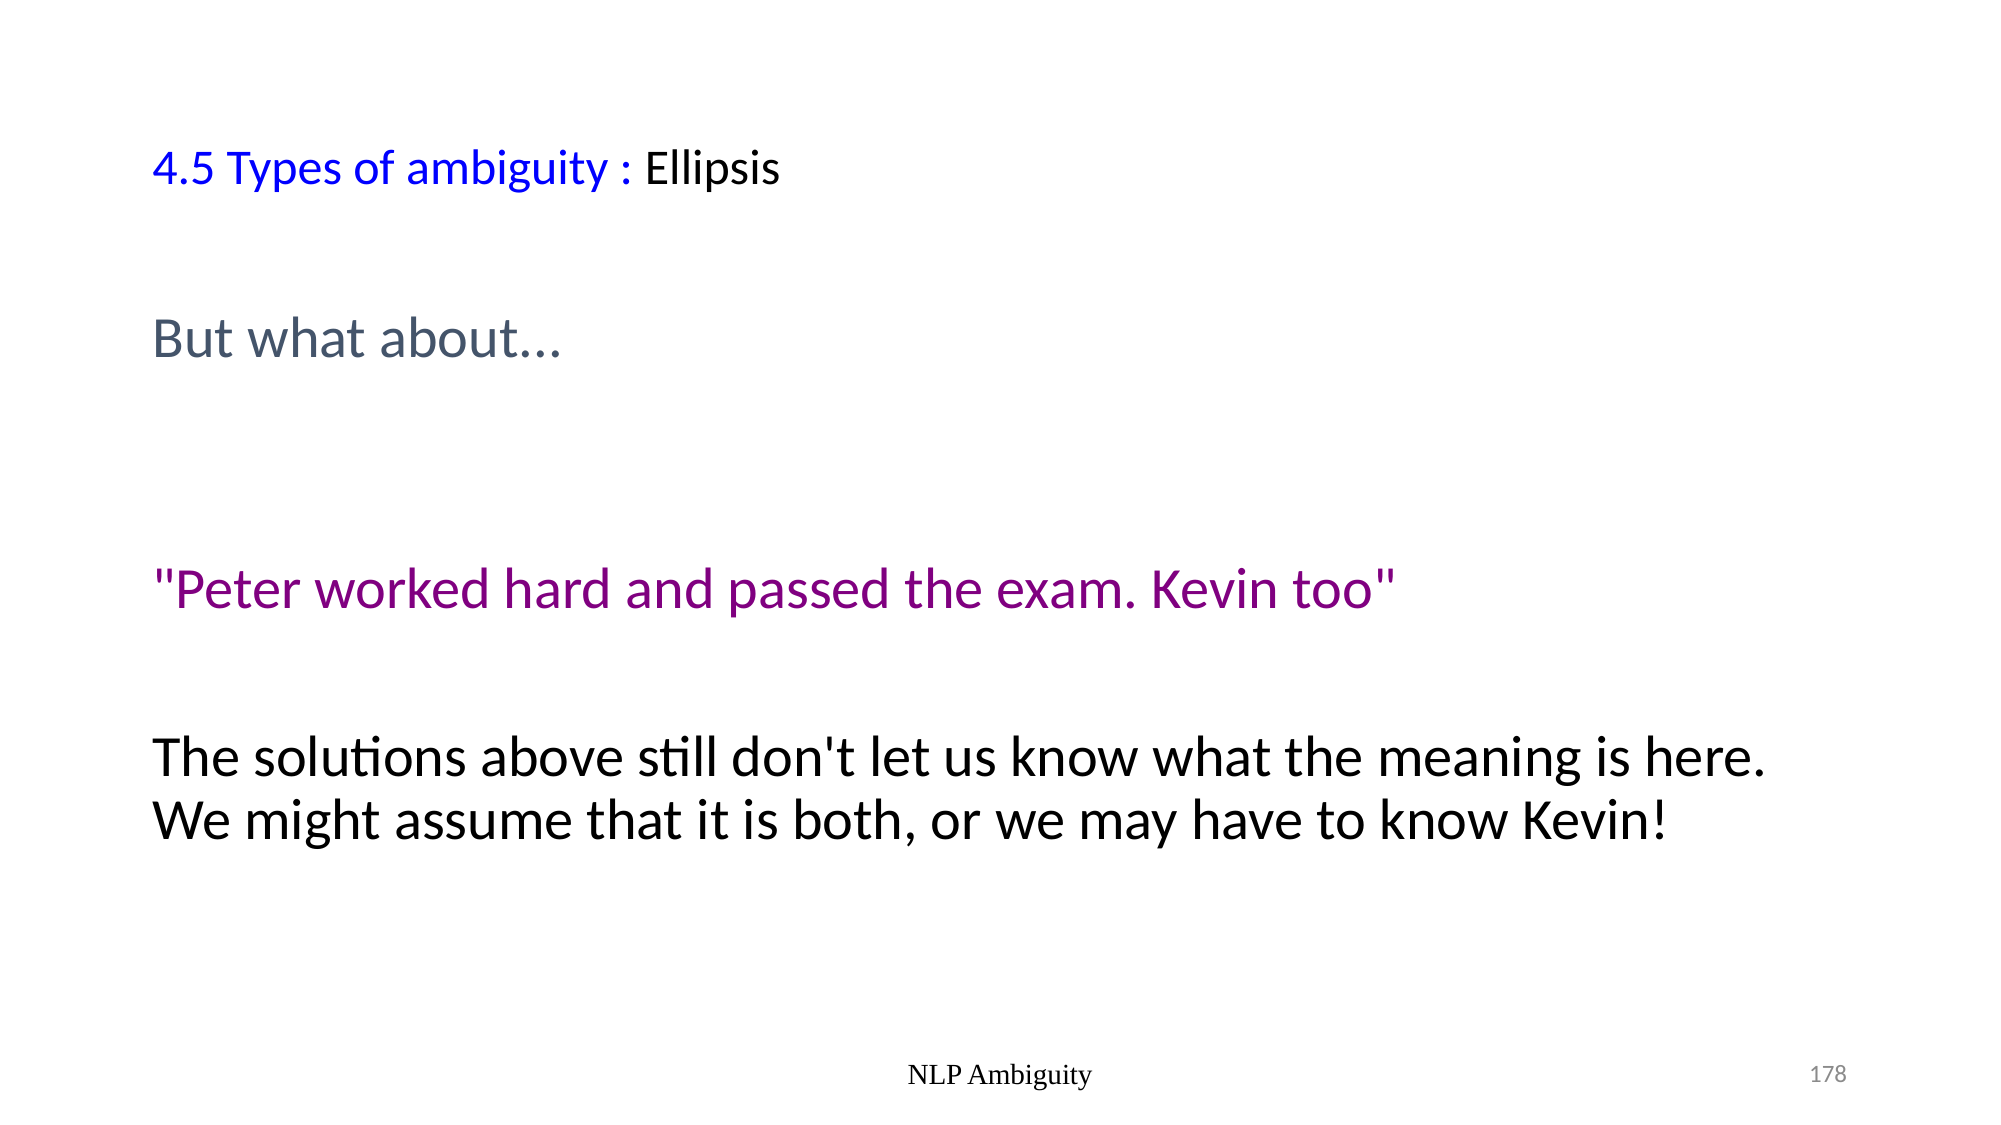

# 4.5 Types of ambiguity : Ellipsis
But what about...

"Peter worked hard and passed the exam. Kevin too"

The solutions above still don't let us know what the meaning is here. We might assume that it is both, or we may have to know Kevin!

NLP Ambiguity
178